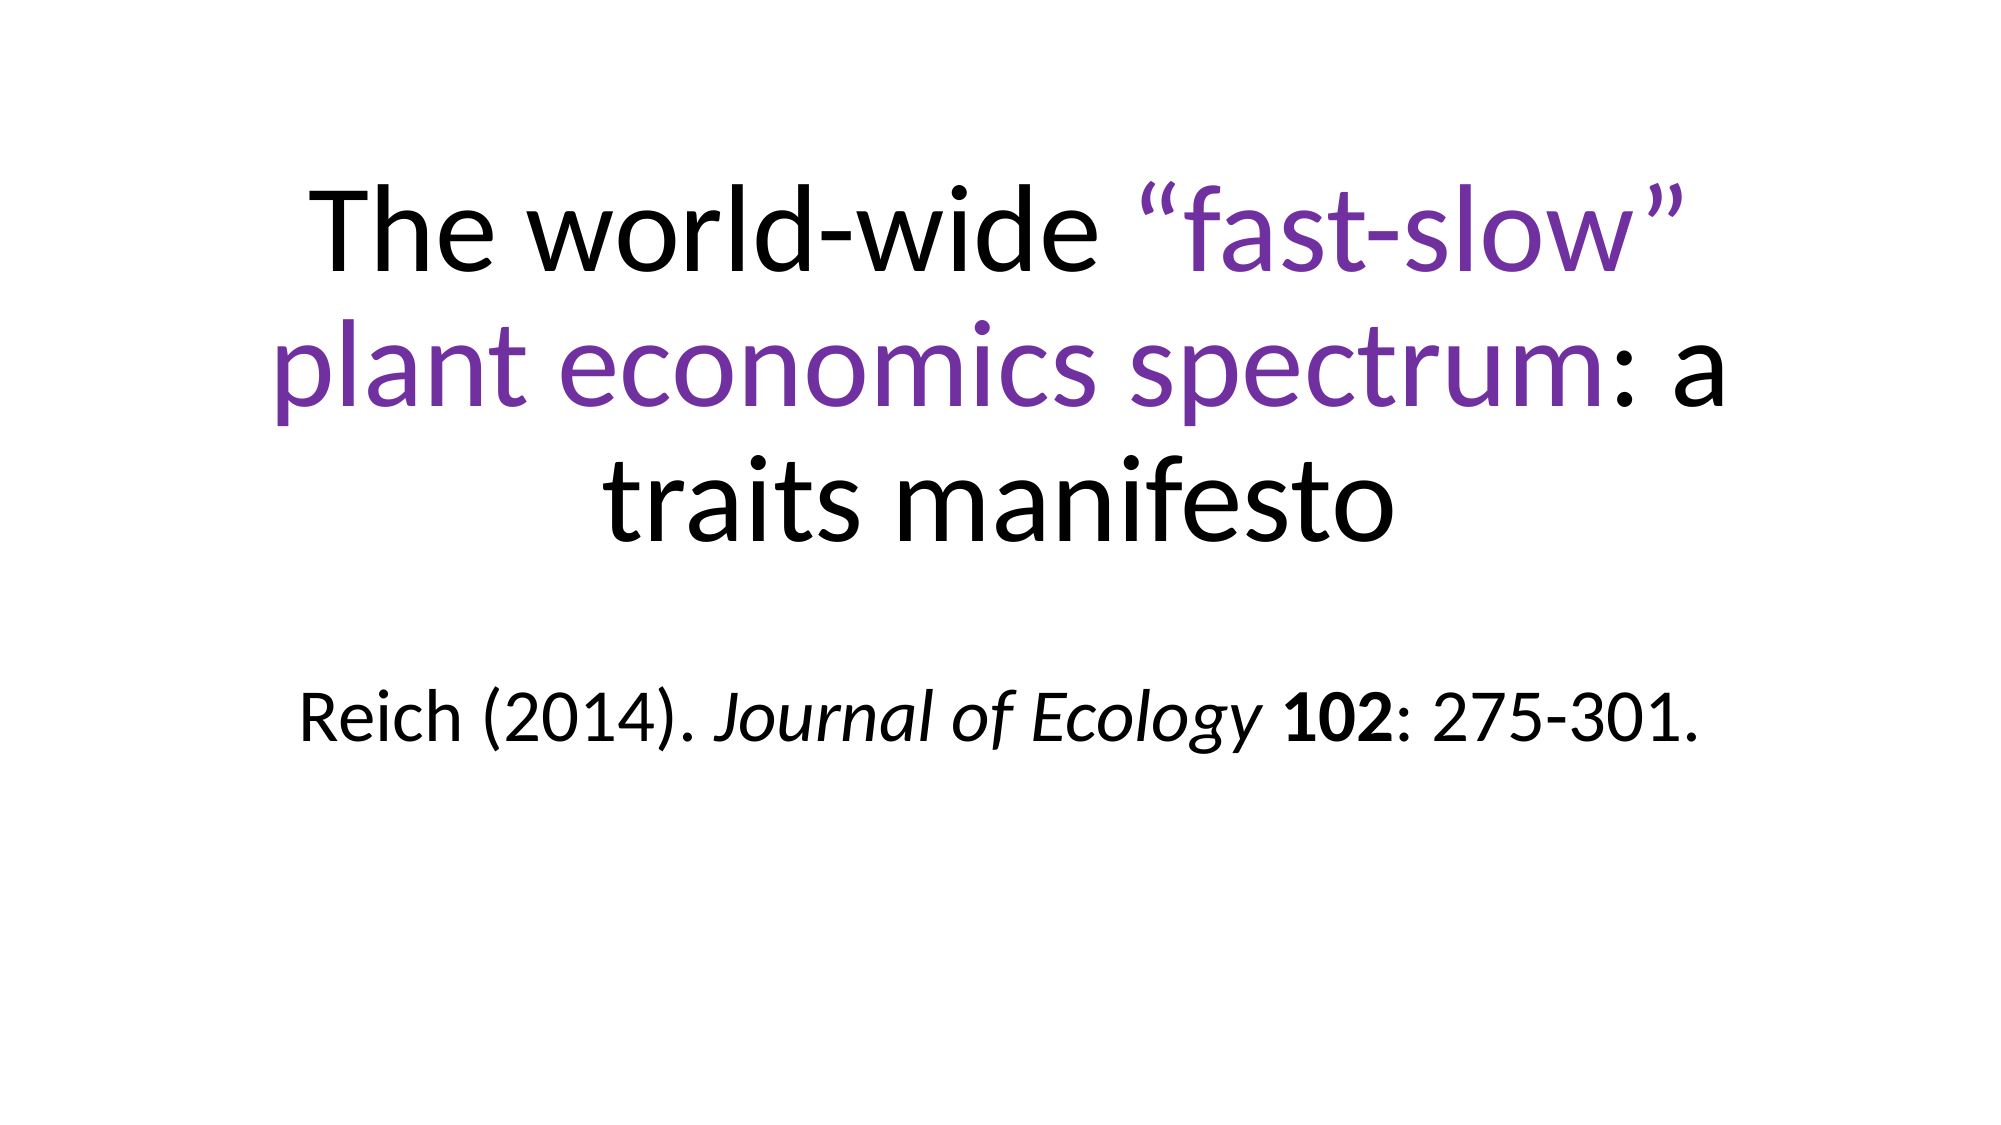

# The world-wide “fast-slow” plant economics spectrum: a traits manifesto
Reich (2014). Journal of Ecology 102: 275-301.